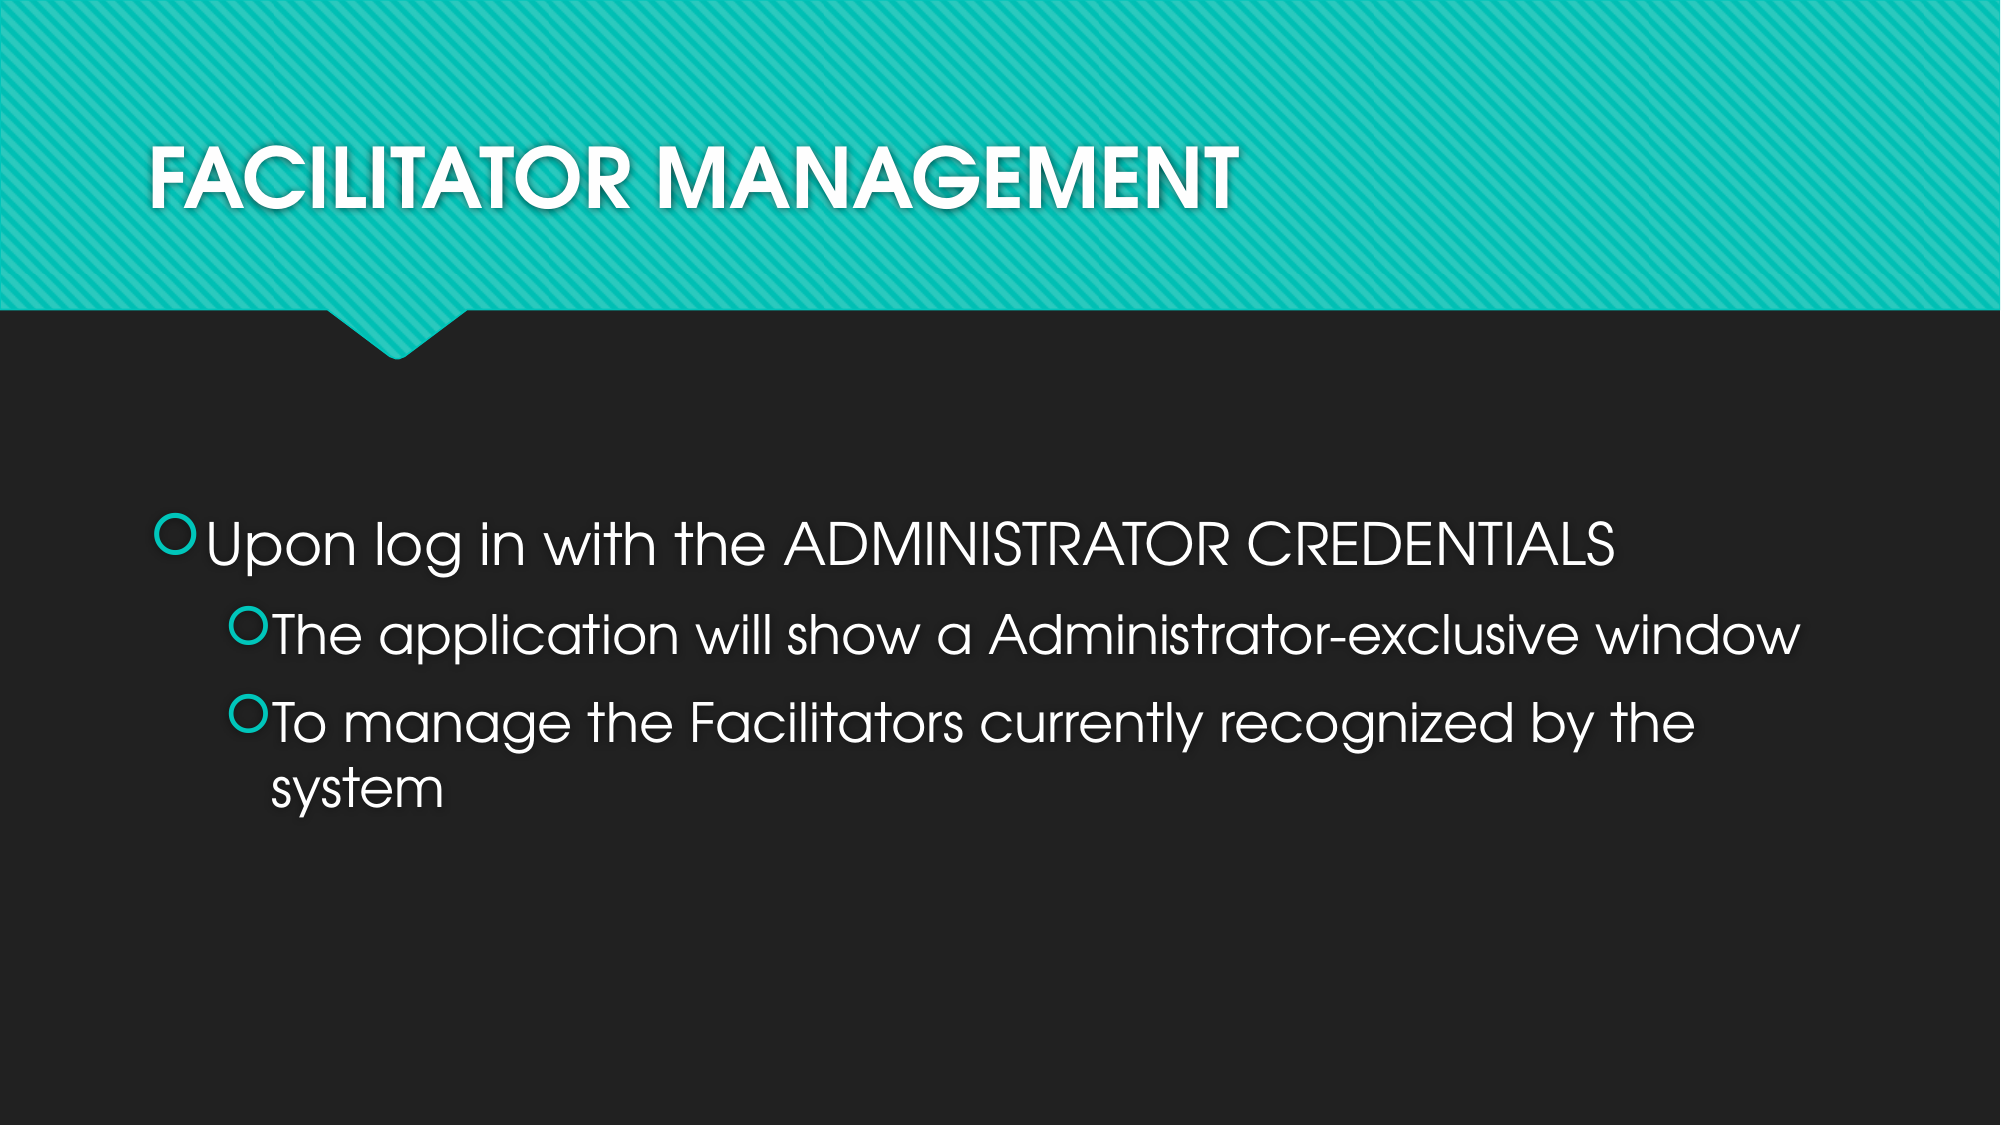

# FACILITATOR MANAGEMENT
Upon log in with the ADMINISTRATOR CREDENTIALS
The application will show a Administrator-exclusive window
To manage the Facilitators currently recognized by the system